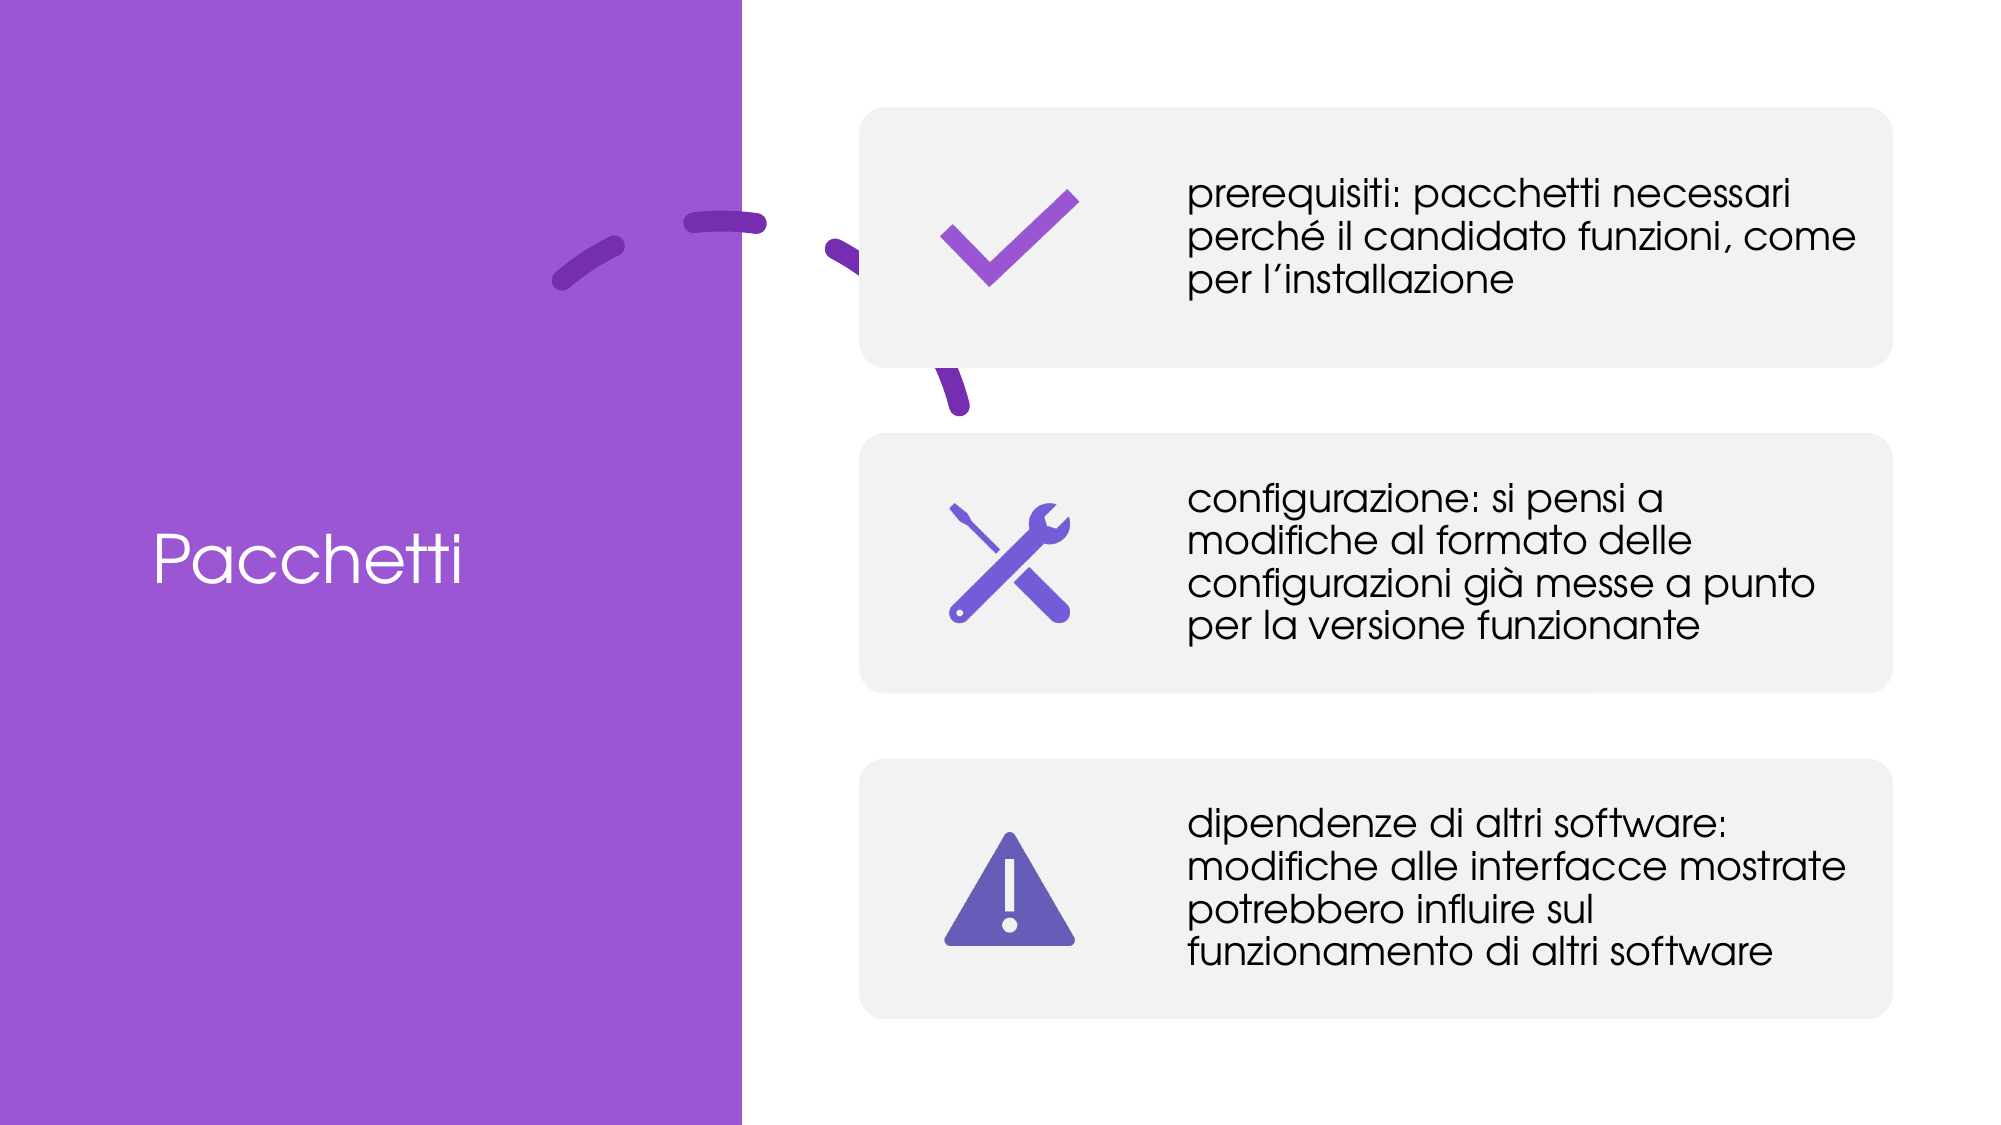

# Pacchetti
prerequisiti: pacchetti necessari perché il candidato funzioni, come per l’installazione
configurazione: si pensi a modifiche al formato delle configurazioni già messe a punto per la versione funzionante
dipendenze di altri software: modifiche alle interfacce mostrate potrebbero influire sul funzionamento di altri software